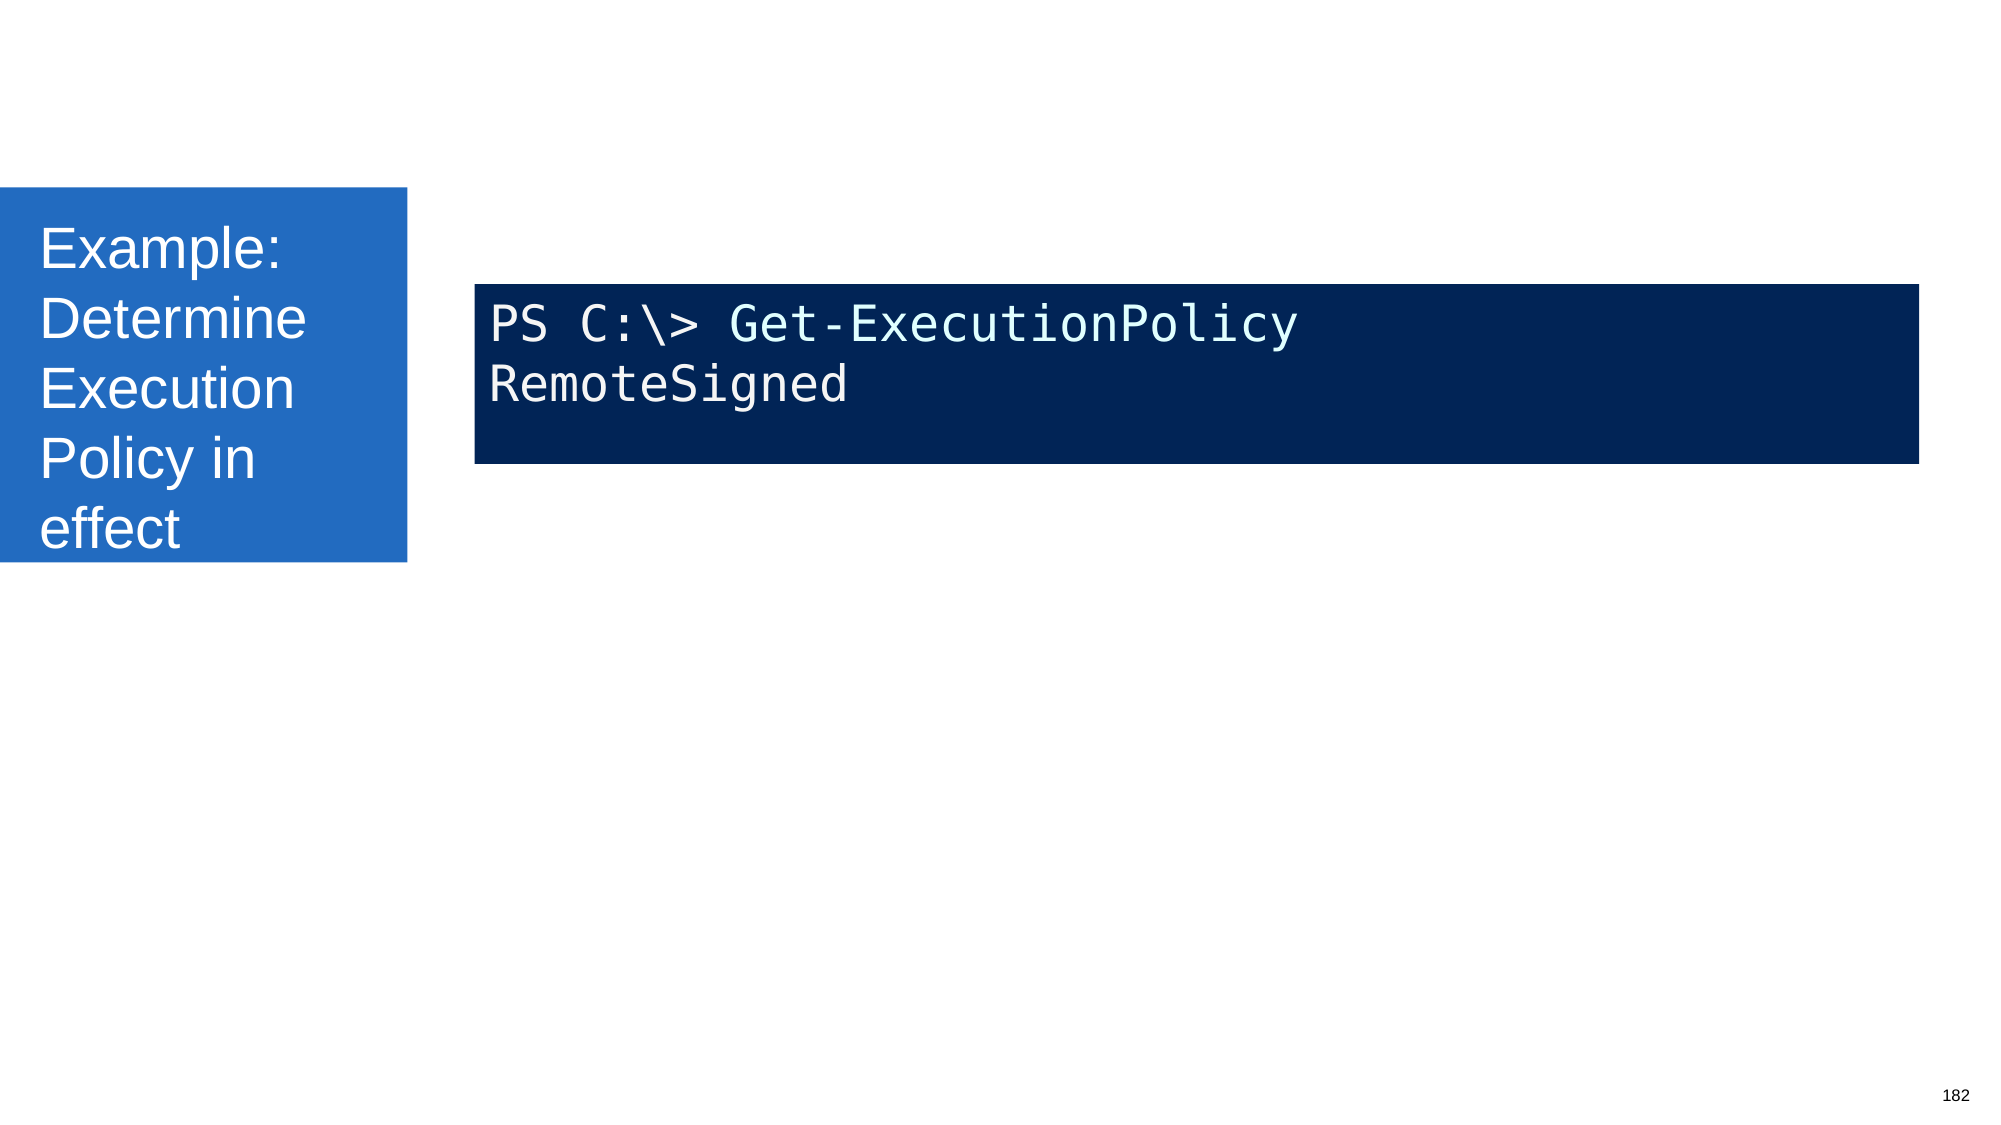

Example:
Determine Execution Policy in effect
PS C:\> Get-ExecutionPolicy
RemoteSigned

182